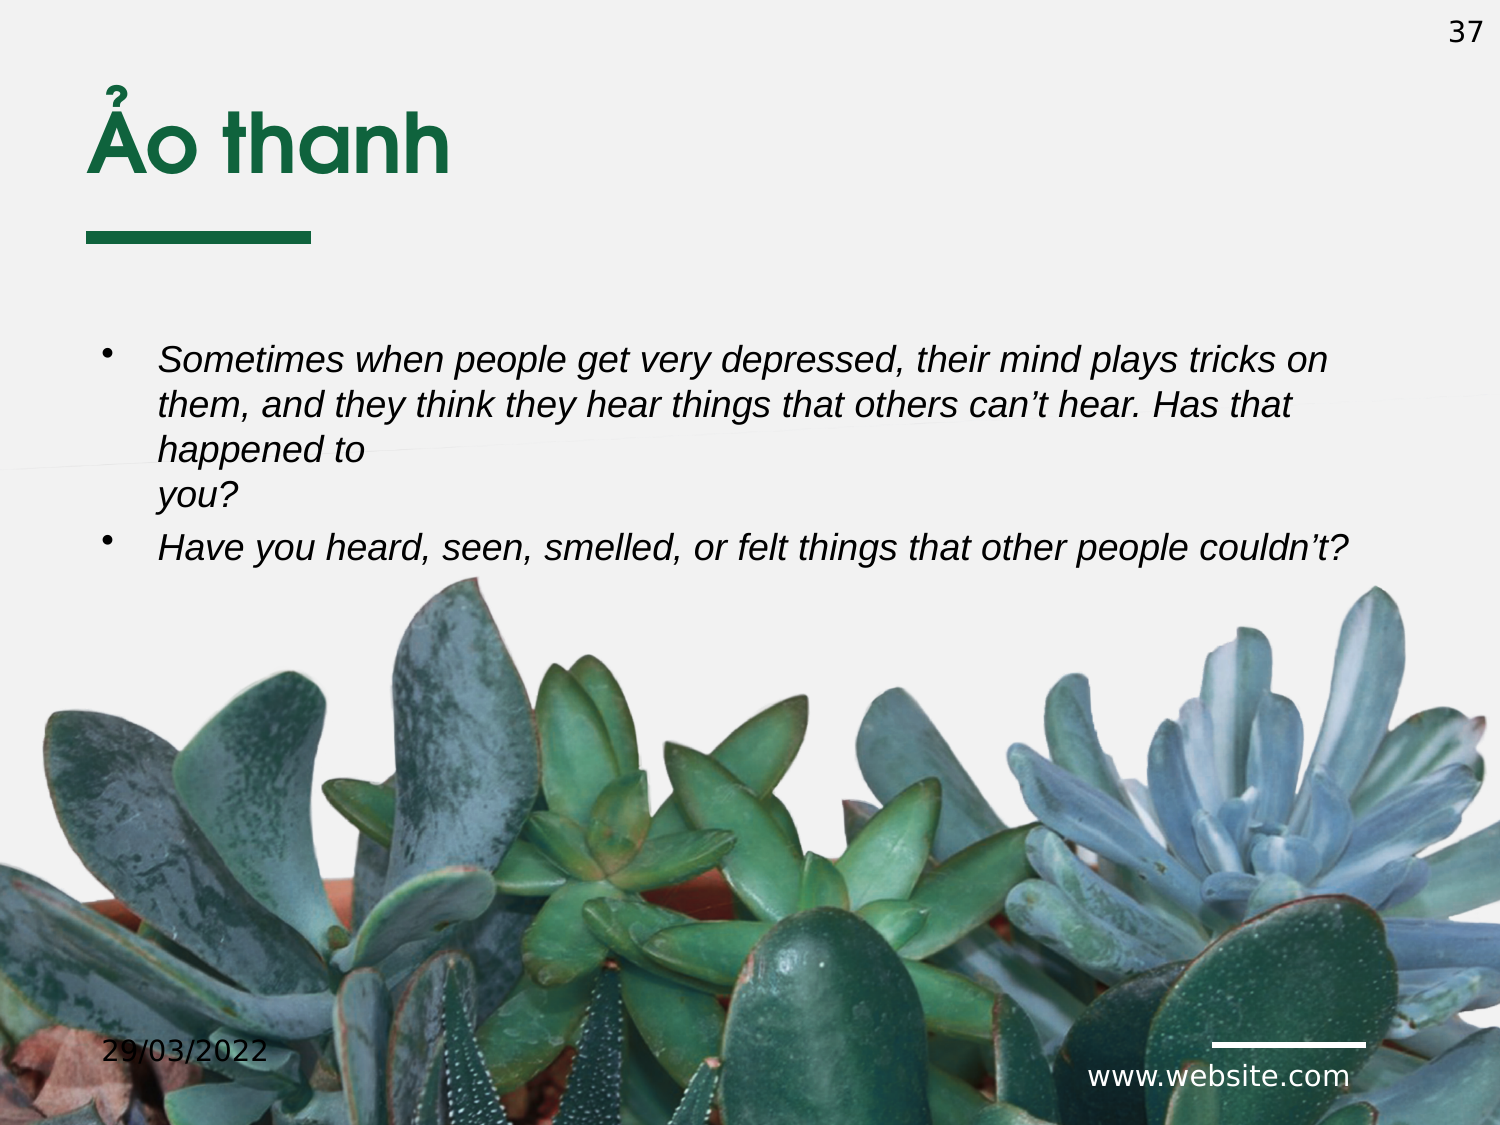

37
# Ảo thanh

Sometimes when people get very depressed, their mind plays tricks on them, and they think they hear things that others can’t hear. Has that happened to
you?
Have you heard, seen, smelled, or felt things that other people couldn’t?
29/03/2022